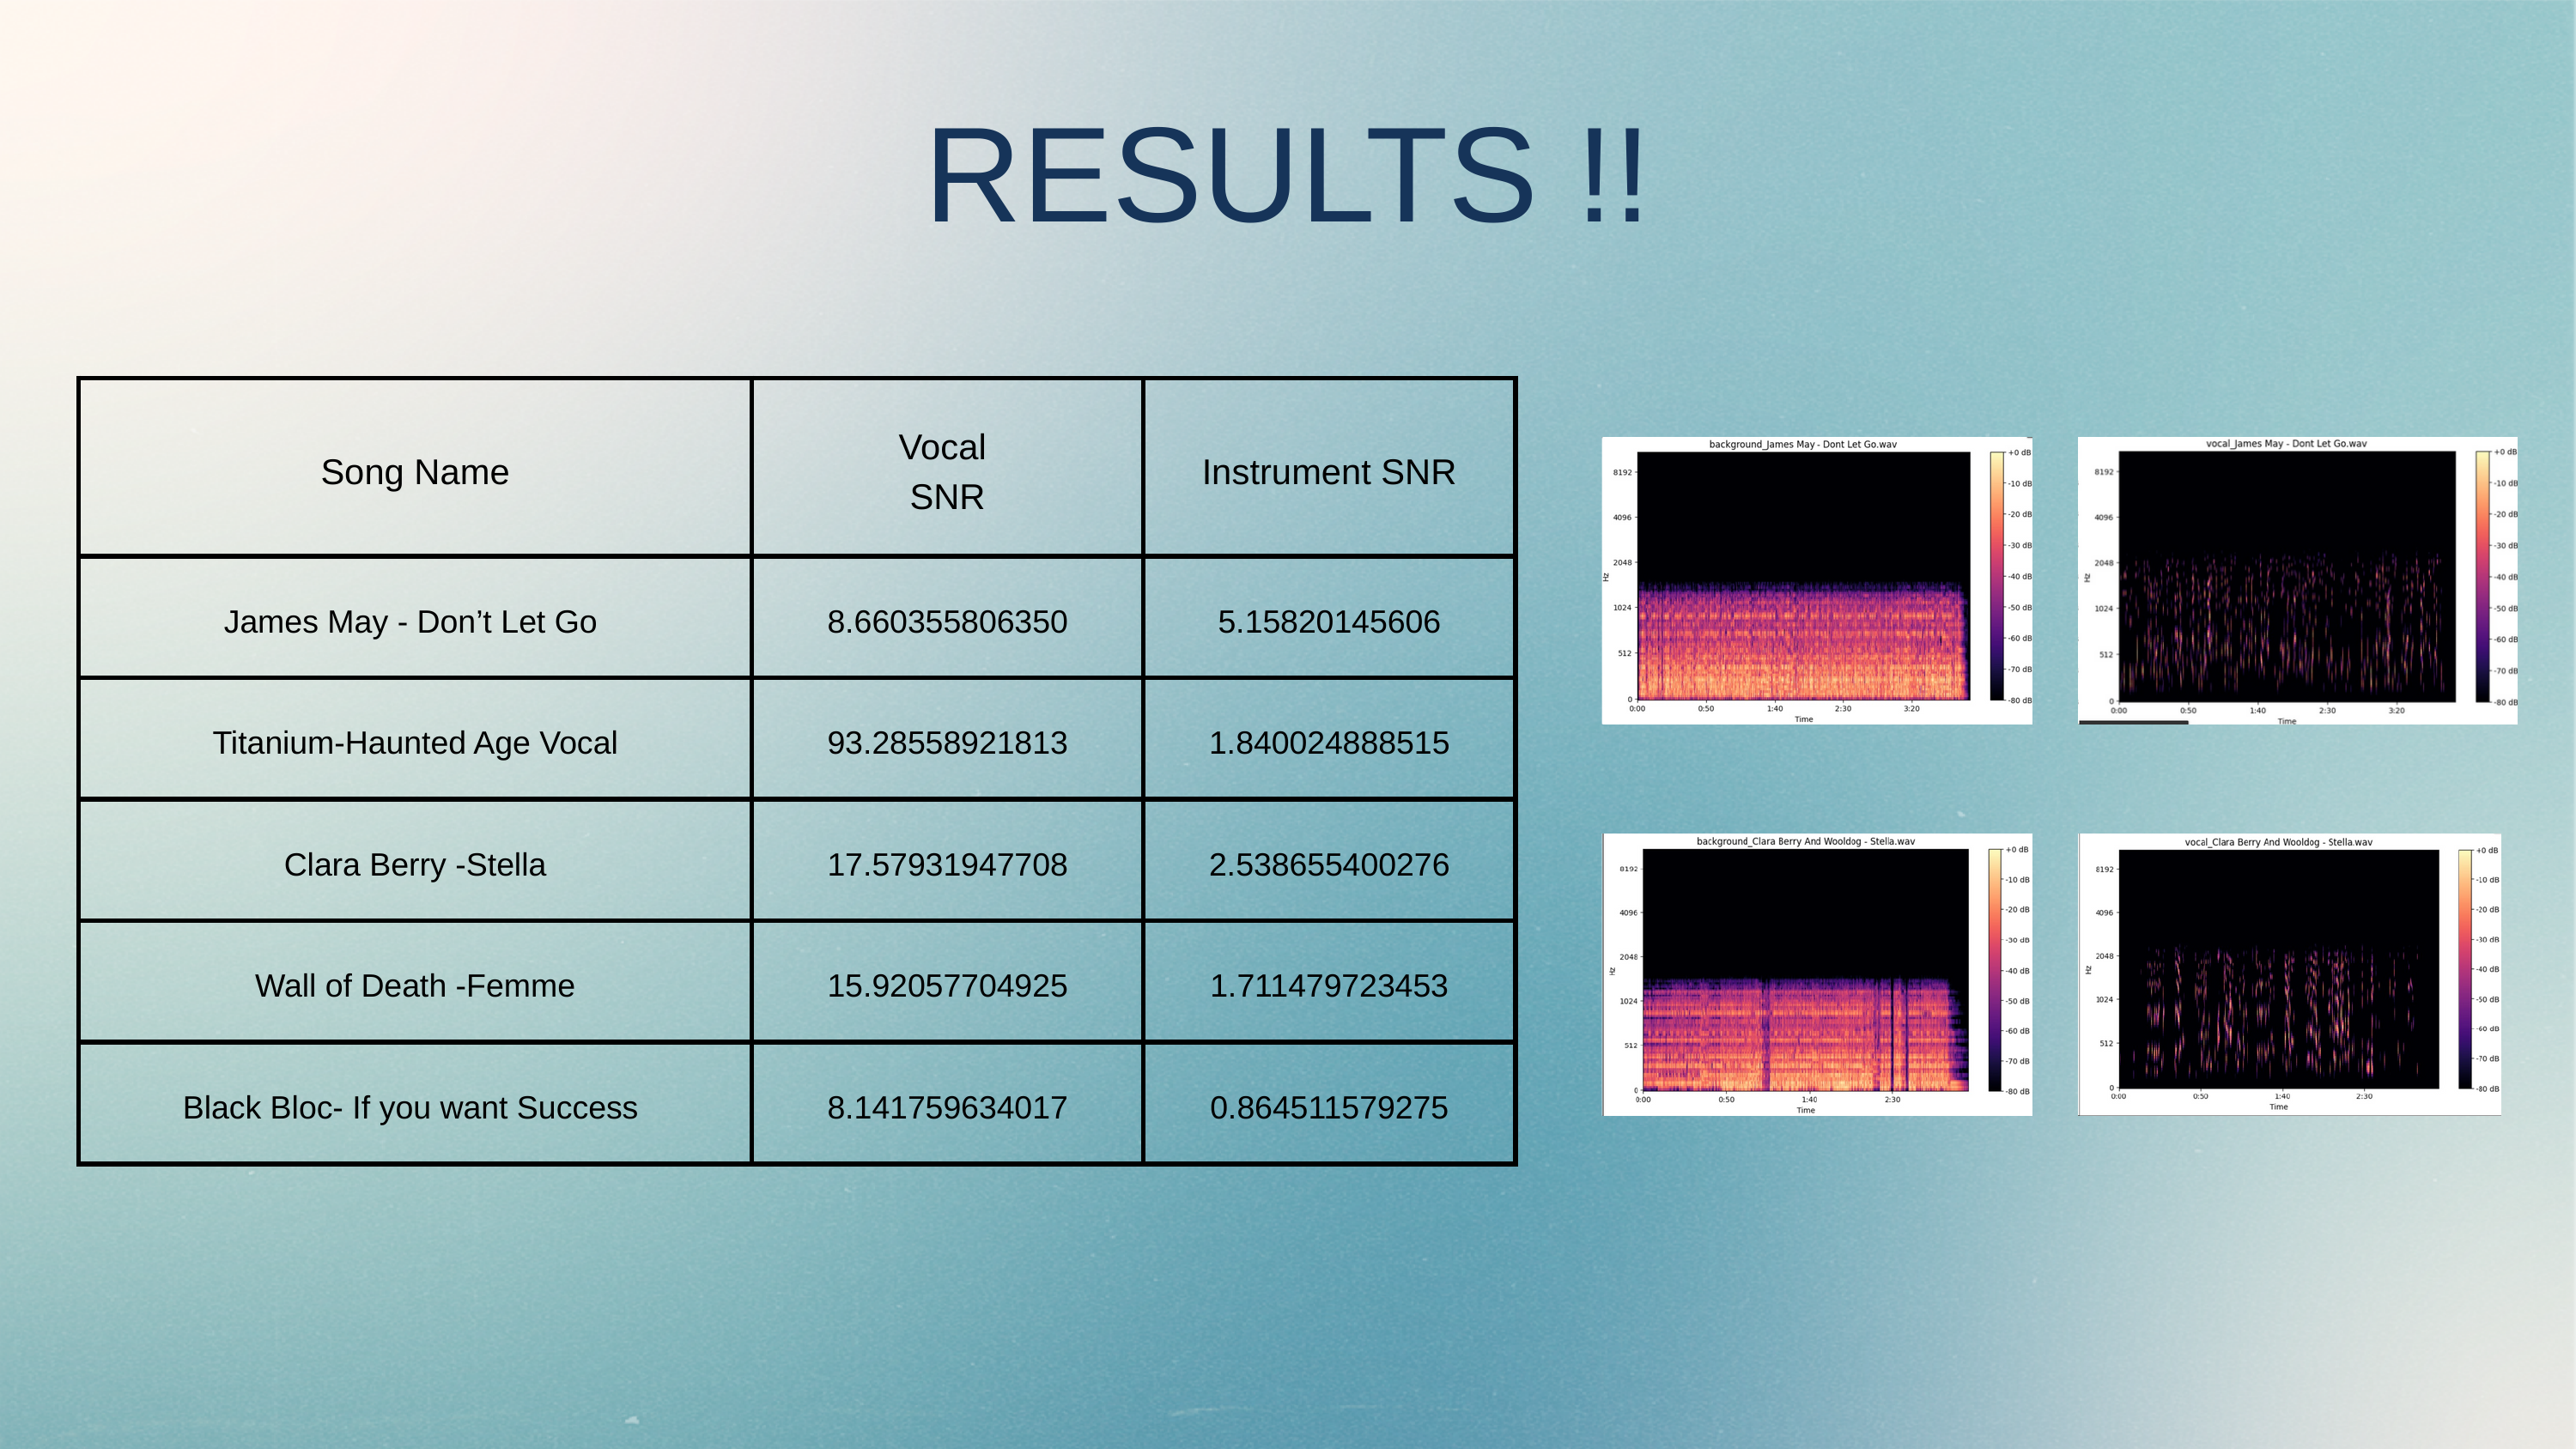

RESULTS !!
| Song Name | Vocal SNR | Instrument SNR |
| --- | --- | --- |
| James May - Don’t Let Go | 8.660355806350 | 5.15820145606 |
| Titanium-Haunted Age Vocal | 93.28558921813 | 1.840024888515 |
| Clara Berry -Stella | 17.57931947708 | 2.538655400276 |
| Wall of Death -Femme | 15.92057704925 | 1.711479723453 |
| Black Bloc- If you want Success | 8.141759634017 | 0.864511579275 |